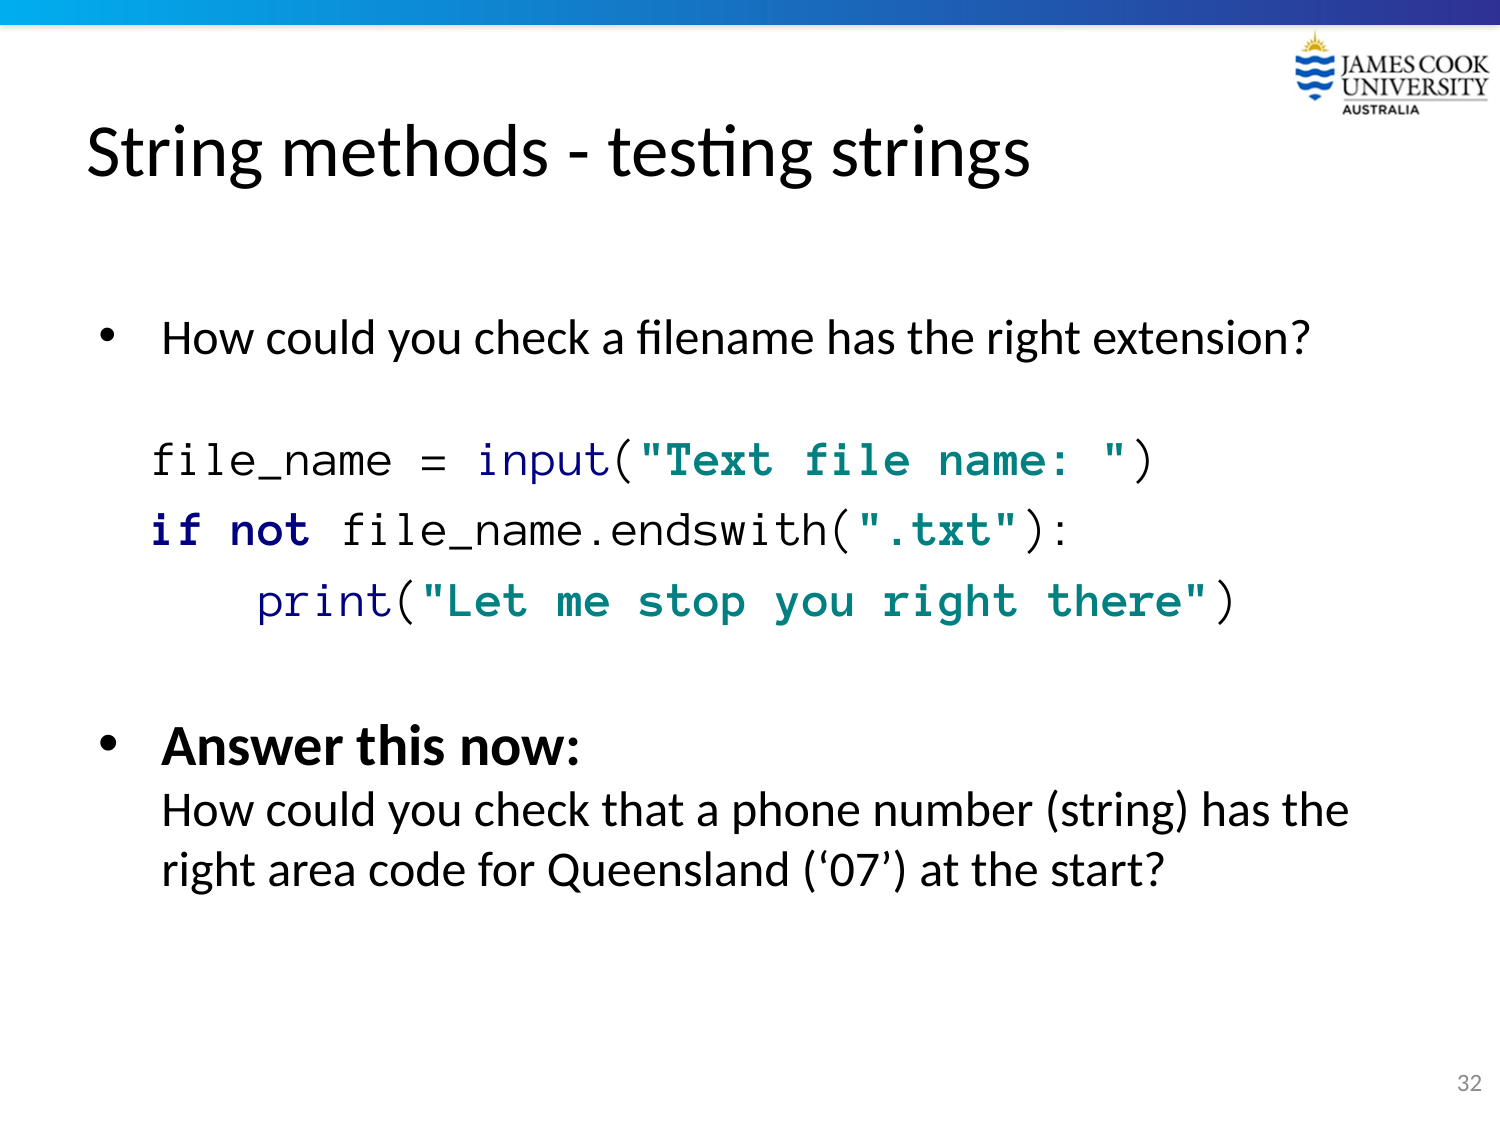

# String methods - testing strings
How could you check a filename has the right extension?

file_name = input("Text file name: ")
if not file_name.endswith(".txt"):
    print("Let me stop you right there")

Answer this now:
How could you check that a phone number (string) has the right area code for Queensland (‘07’) at the start?
32